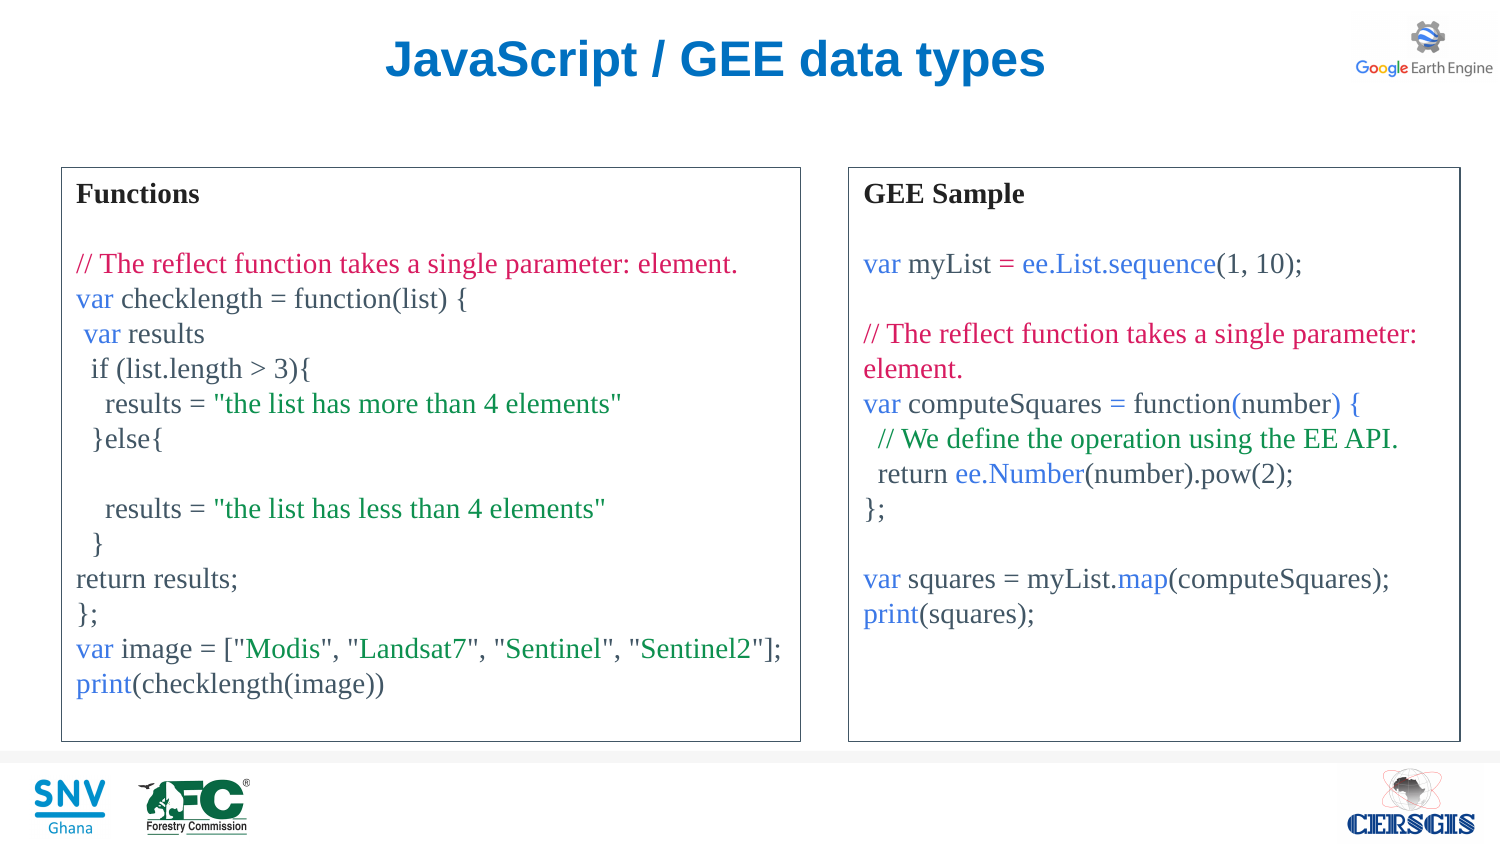

JavaScript / GEE data types
Functions

// The reflect function takes a single parameter: element.
var checklength = function(list) {
 var results
  if (list.length > 3){
    results = "the list has more than 4 elements"
  }else{

    results = "the list has less than 4 elements"
  }
return results;
};
var image = ["Modis", "Landsat7", "Sentinel", "Sentinel2"];
print(checklength(image))

GEE Sample

var myList = ee.List.sequence(1, 10);

// The reflect function takes a single parameter: element.
var computeSquares = function(number) {
  // We define the operation using the EE API.
  return ee.Number(number).pow(2);
};

var squares = myList.map(computeSquares);
print(squares);